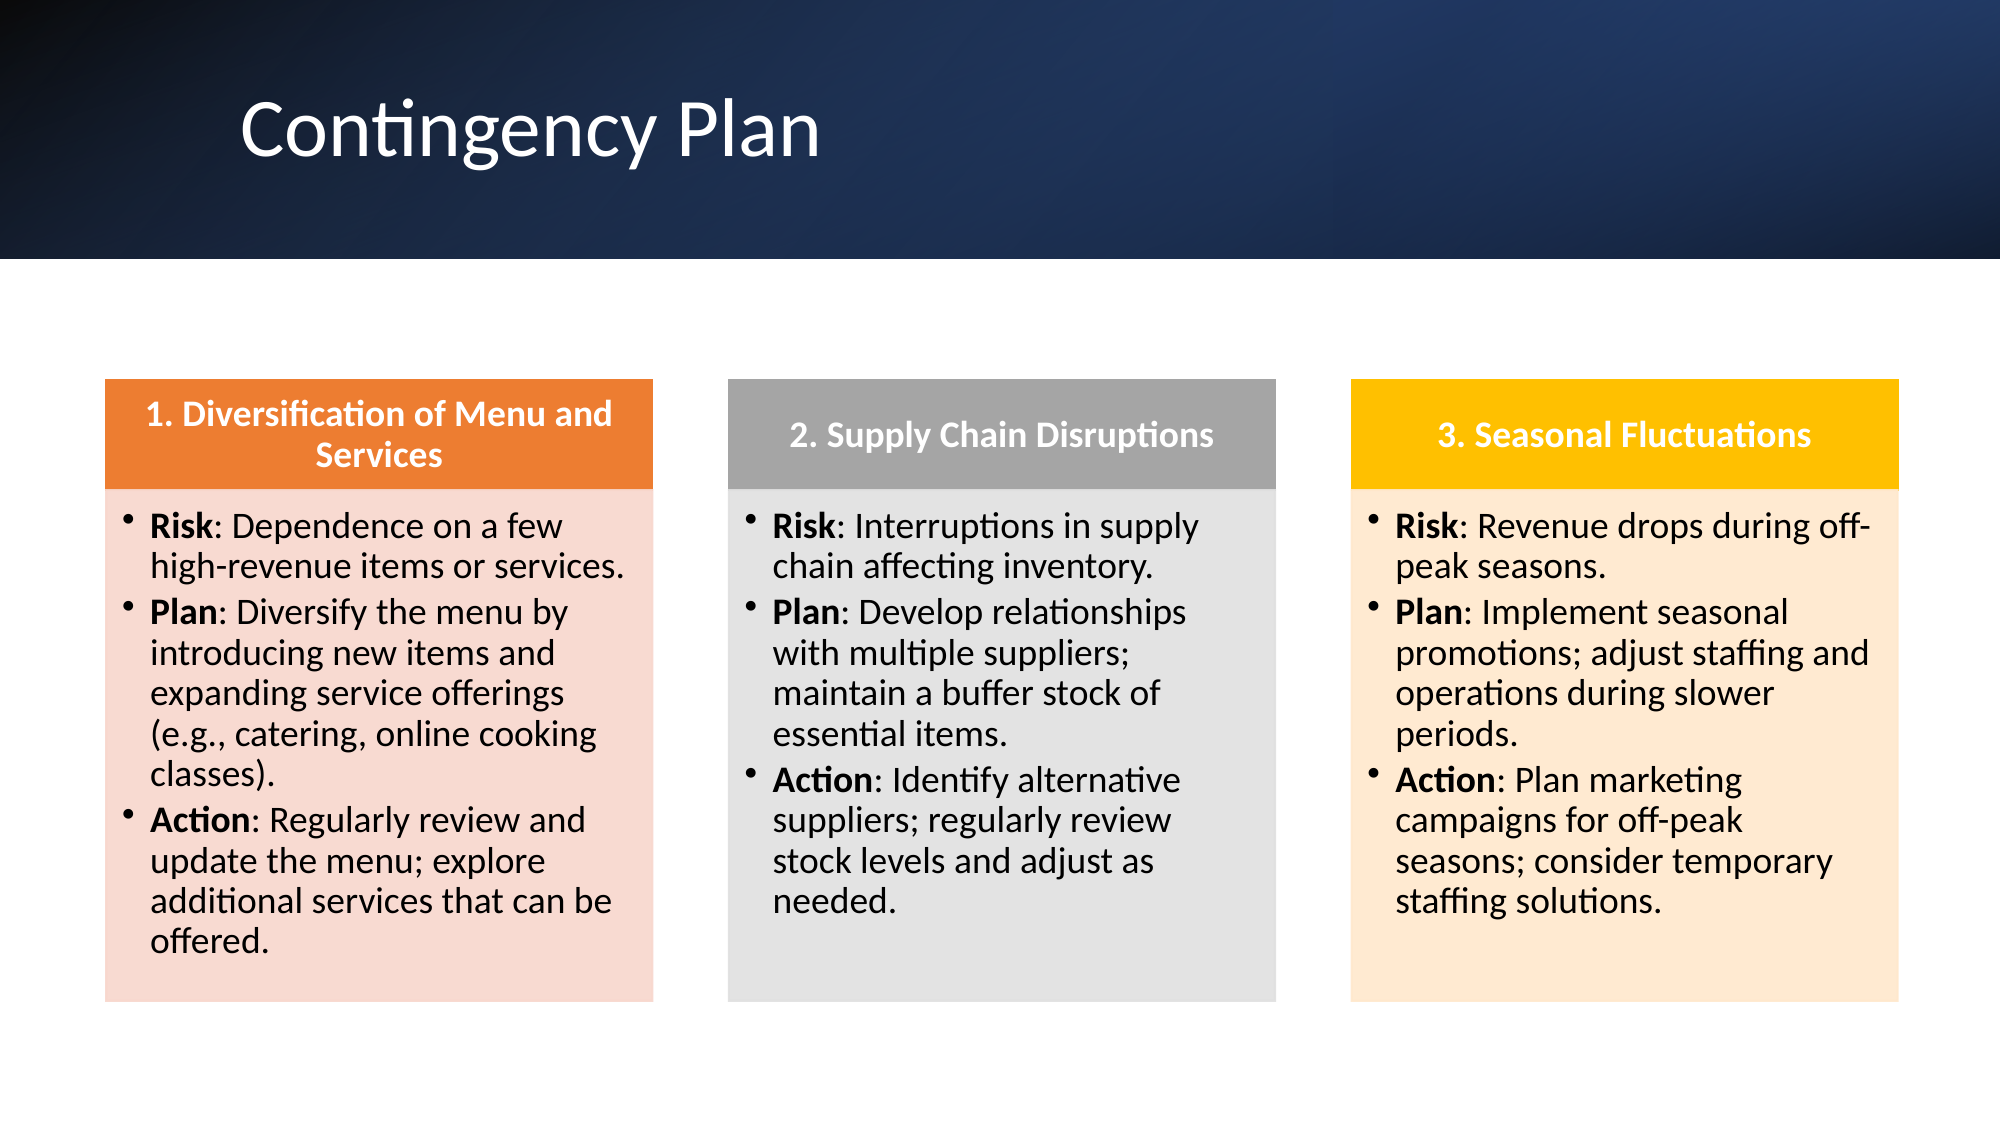

# Contingency Plan
1. Diversification of Menu and Services
Risk: Dependence on a few high-revenue items or services.
Plan: Diversify the menu by introducing new items and expanding service offerings (e.g., catering, online cooking classes).
Action: Regularly review and update the menu; explore additional services that can be offered.
2. Supply Chain Disruptions
Risk: Interruptions in supply chain affecting inventory.
Plan: Develop relationships with multiple suppliers; maintain a buffer stock of essential items.
Action: Identify alternative suppliers; regularly review stock levels and adjust as needed.
3. Seasonal Fluctuations
Risk: Revenue drops during off-peak seasons.
Plan: Implement seasonal promotions; adjust staffing and operations during slower periods.
Action: Plan marketing campaigns for off-peak seasons; consider temporary staffing solutions.